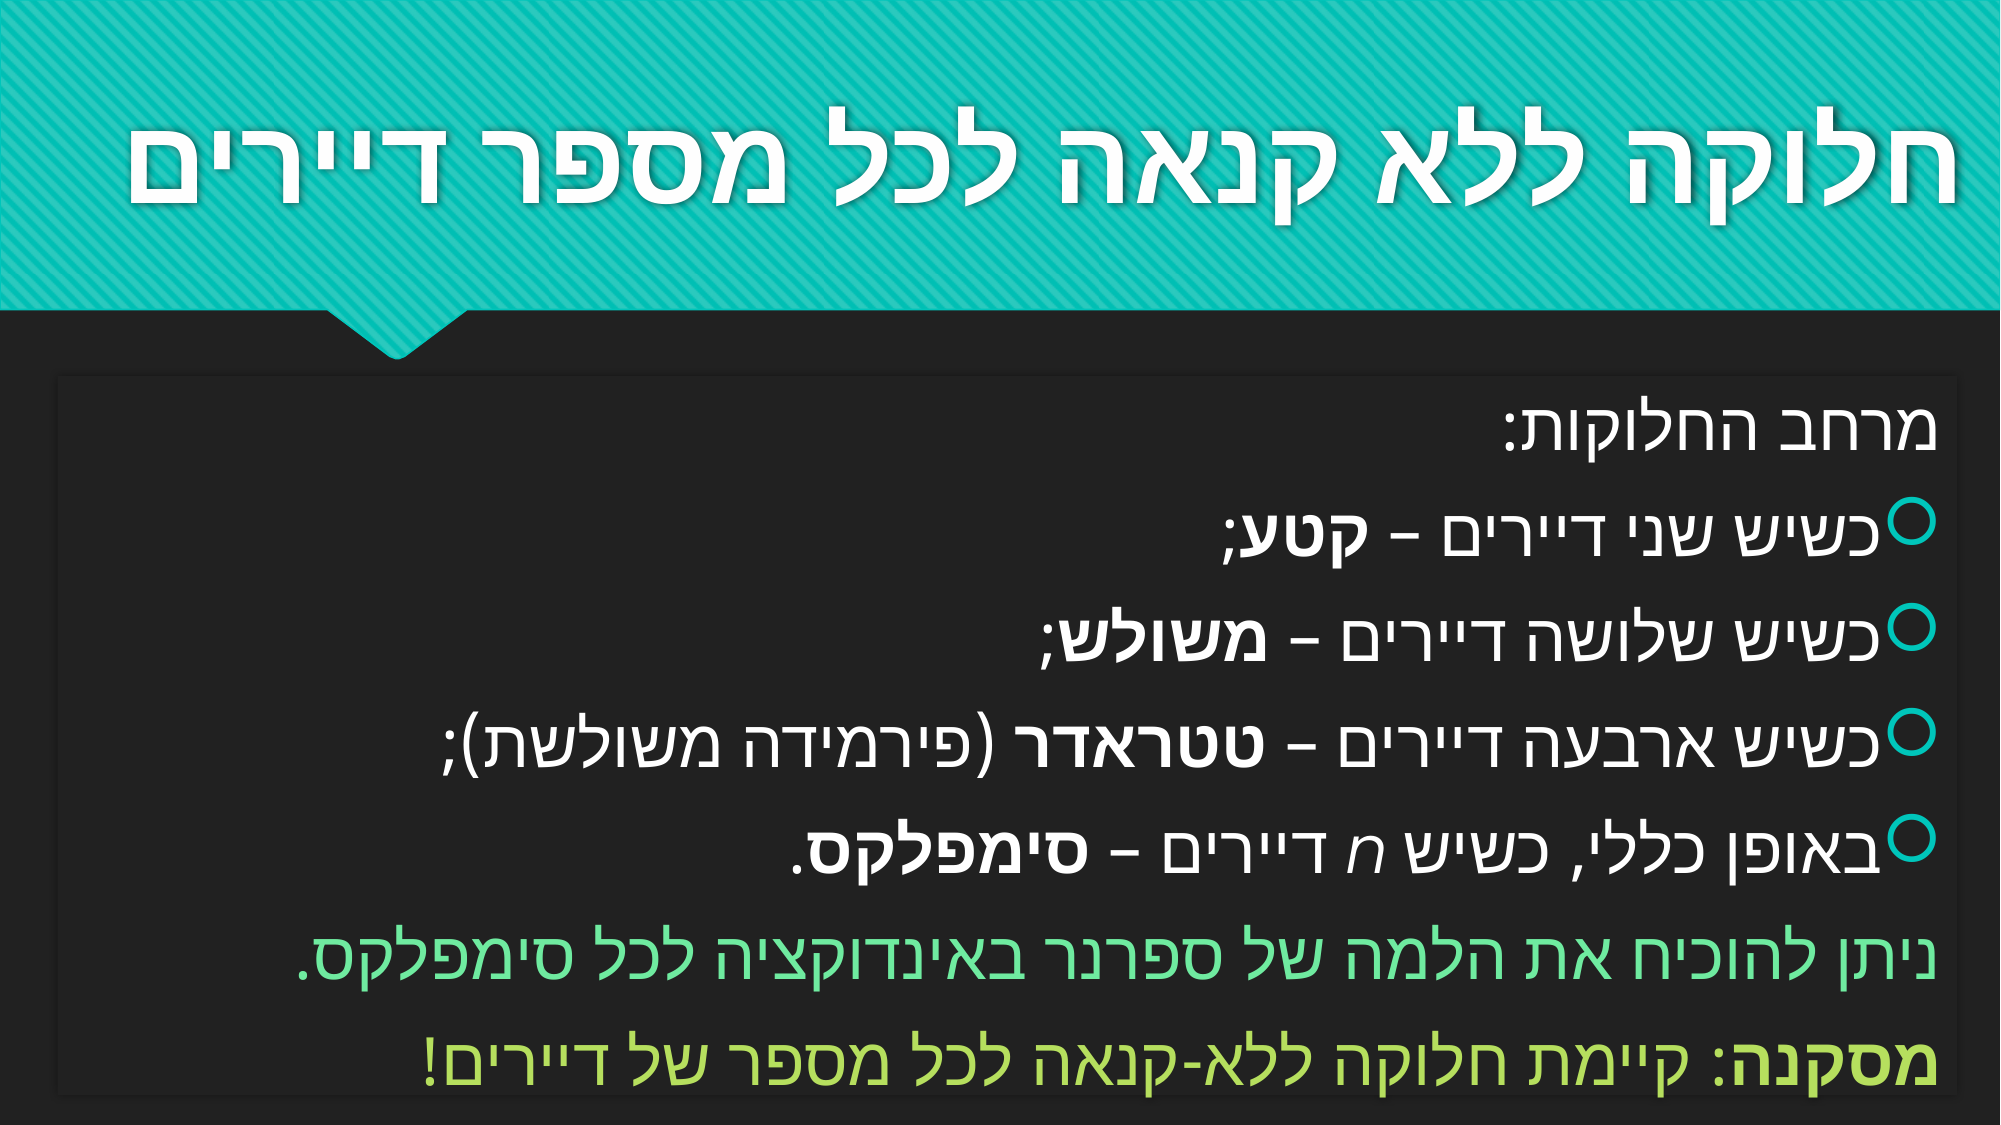

# חלוקה ללא קנאה לכל מספר דיירים
מרחב החלוקות:
כשיש שני דיירים – קטע;
כשיש שלושה דיירים – משולש;
כשיש ארבעה דיירים – טטראדר (פירמידה משולשת);
באופן כללי, כשיש n דיירים – סימפלקס.
ניתן להוכיח את הלמה של ספרנר באינדוקציה לכל סימפלקס.
מסקנה: קיימת חלוקה ללא-קנאה לכל מספר של דיירים!